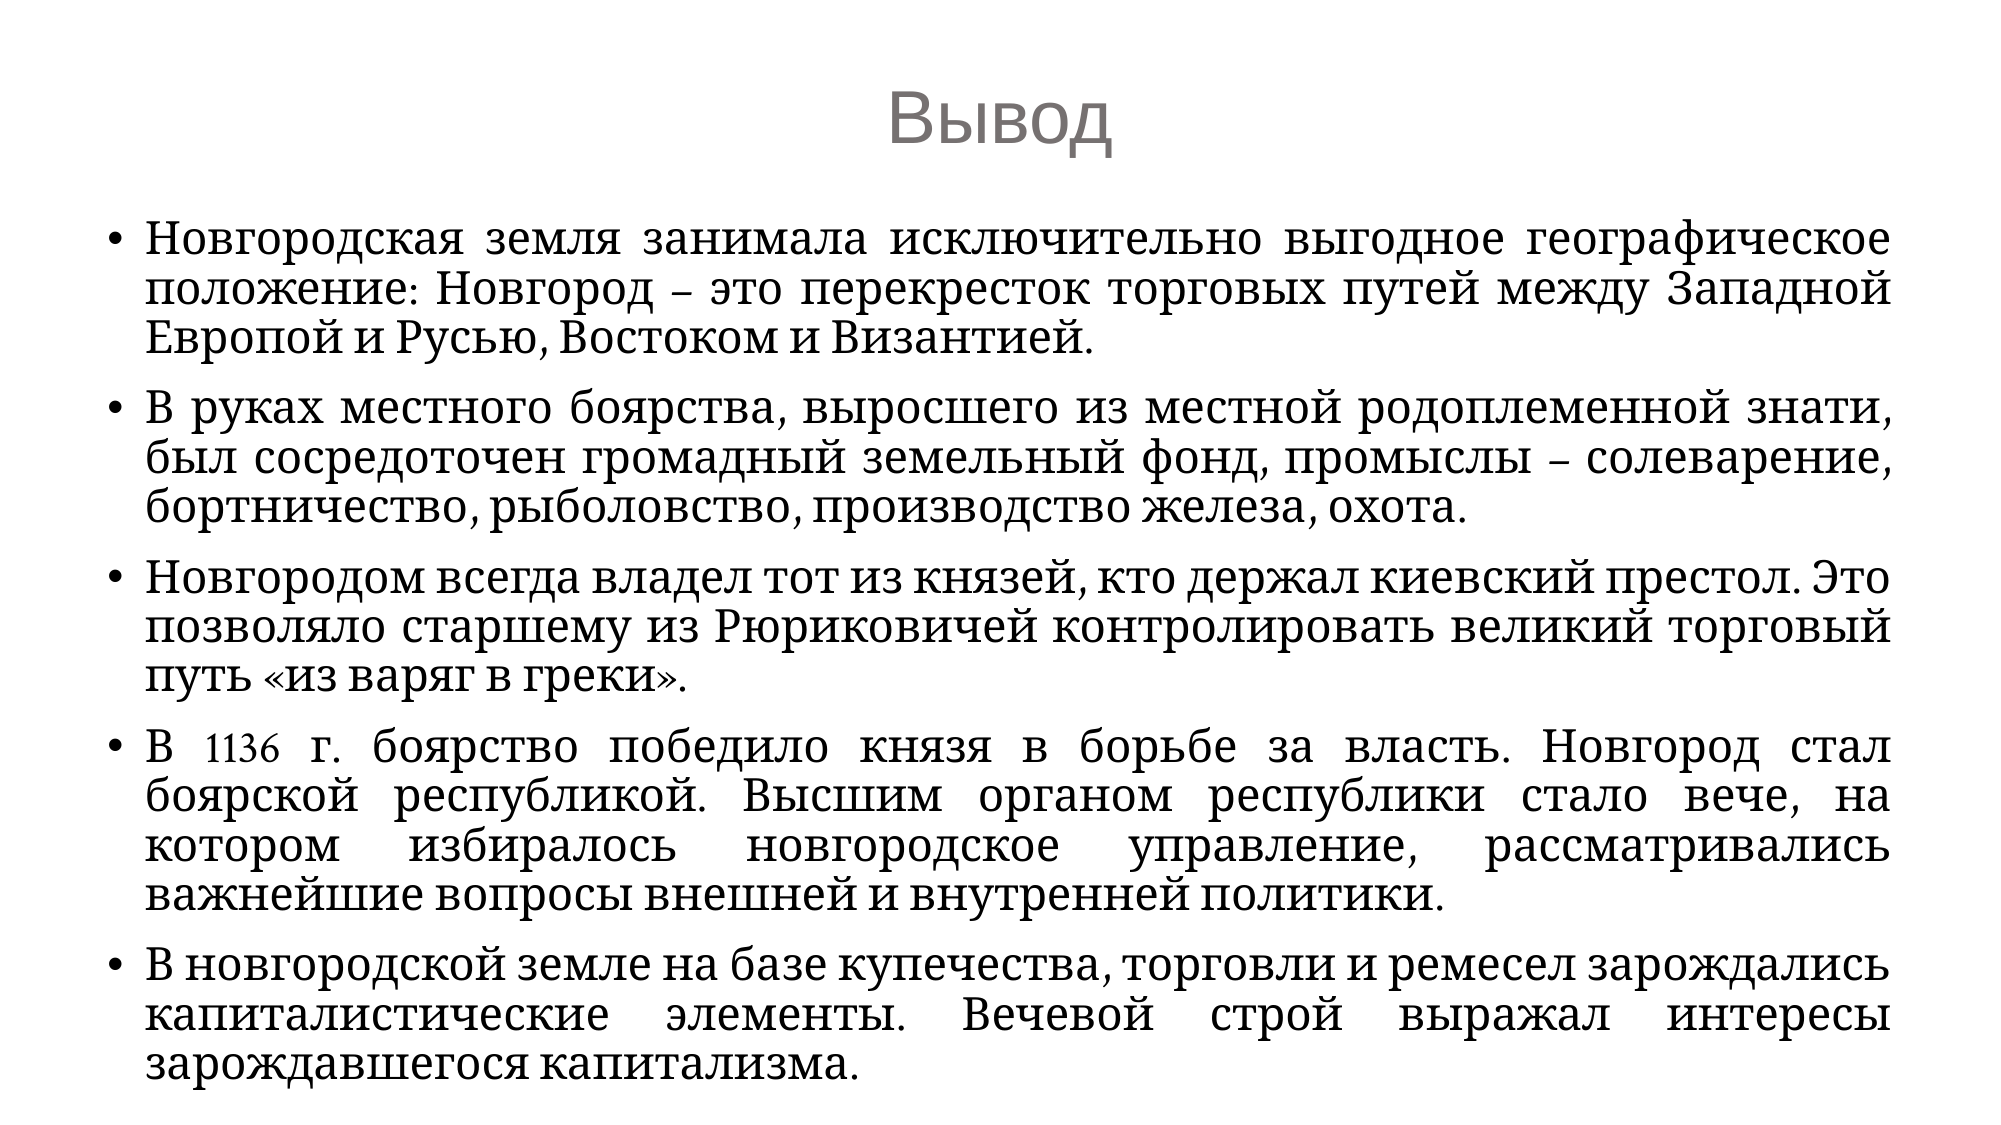

# Вывод
Новгородская земля занимала исключительно выгодное географическое положение: Новгород – это перекресток торговых путей между Западной Европой и Русью, Востоком и Византией.
В руках местного боярства, выросшего из местной родоплеменной знати, был сосредоточен громадный земельный фонд, промыслы – солеварение, бортничество, рыболовство, производство железа, охота.
Новгородом всегда владел тот из князей, кто держал киевский престол. Это позволяло старшему из Рюриковичей контролировать великий торговый путь «из варяг в греки».
В 1136 г. боярство победило князя в борьбе за власть. Новгород стал боярской республикой. Высшим органом республики стало вече, на котором избиралось новгородское управление, рассматривались важнейшие вопросы внешней и внутренней политики.
В новгородской земле на базе купечества, торговли и ремесел зарождались капиталистические элементы. Вечевой строй выражал интересы зарождавшегося капитализма.